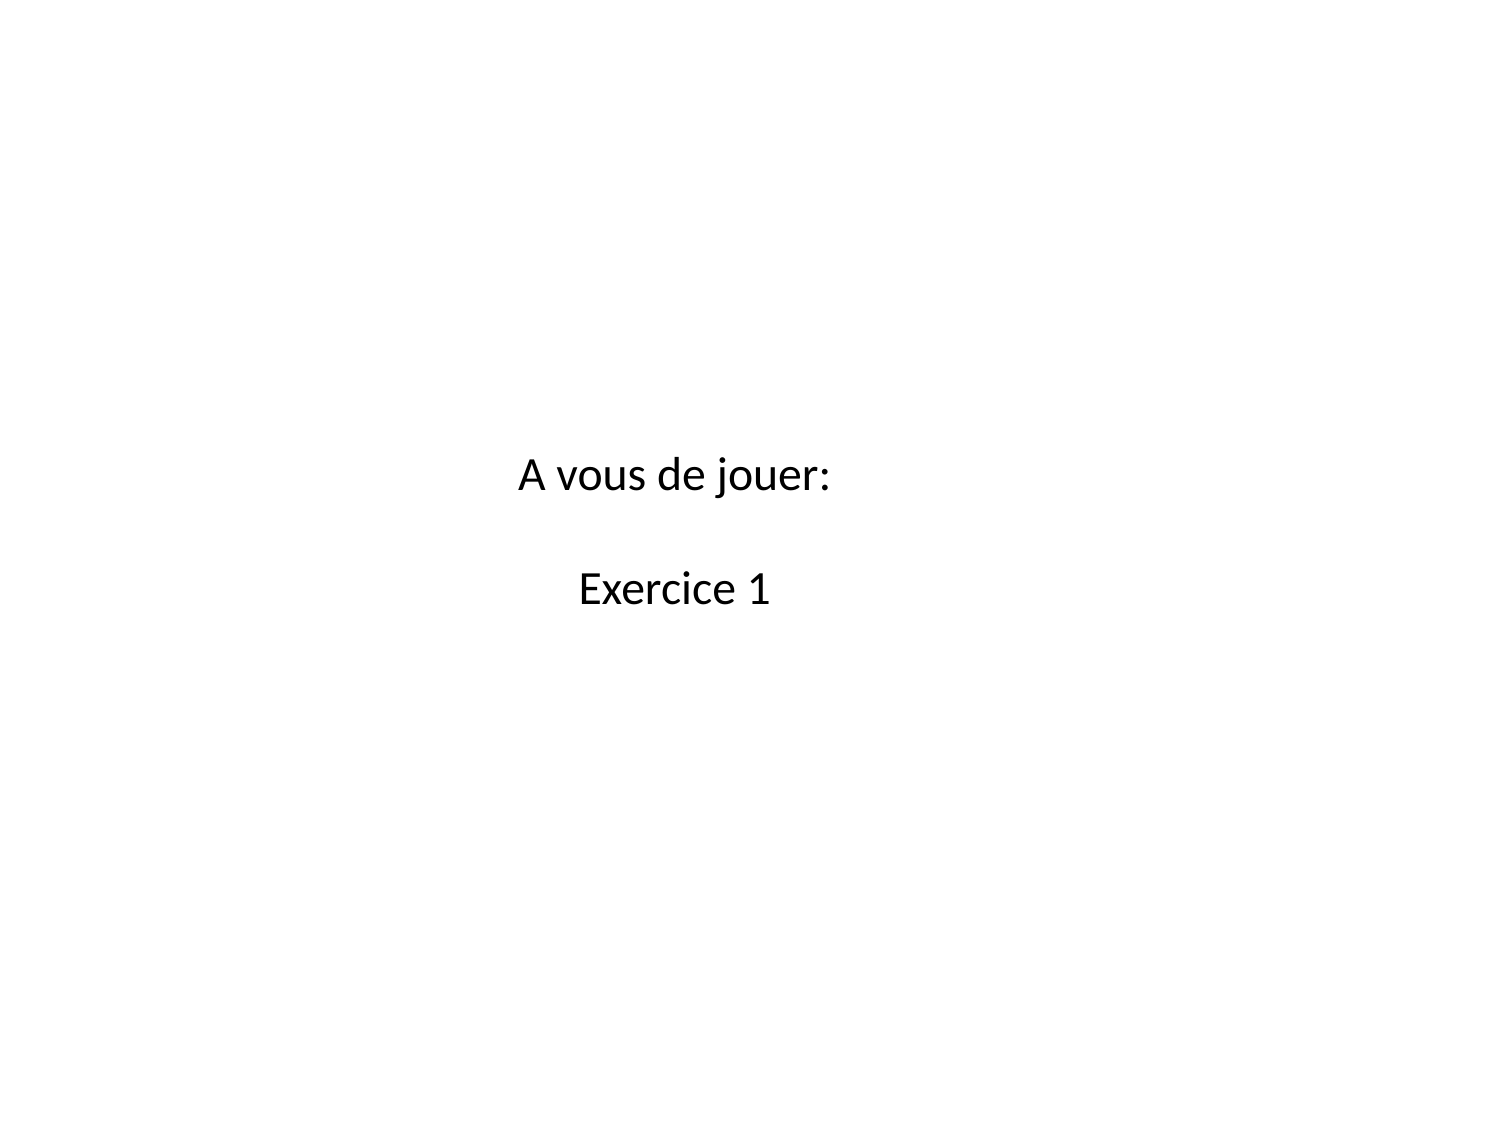

# A vous de jouer: Exercice 1